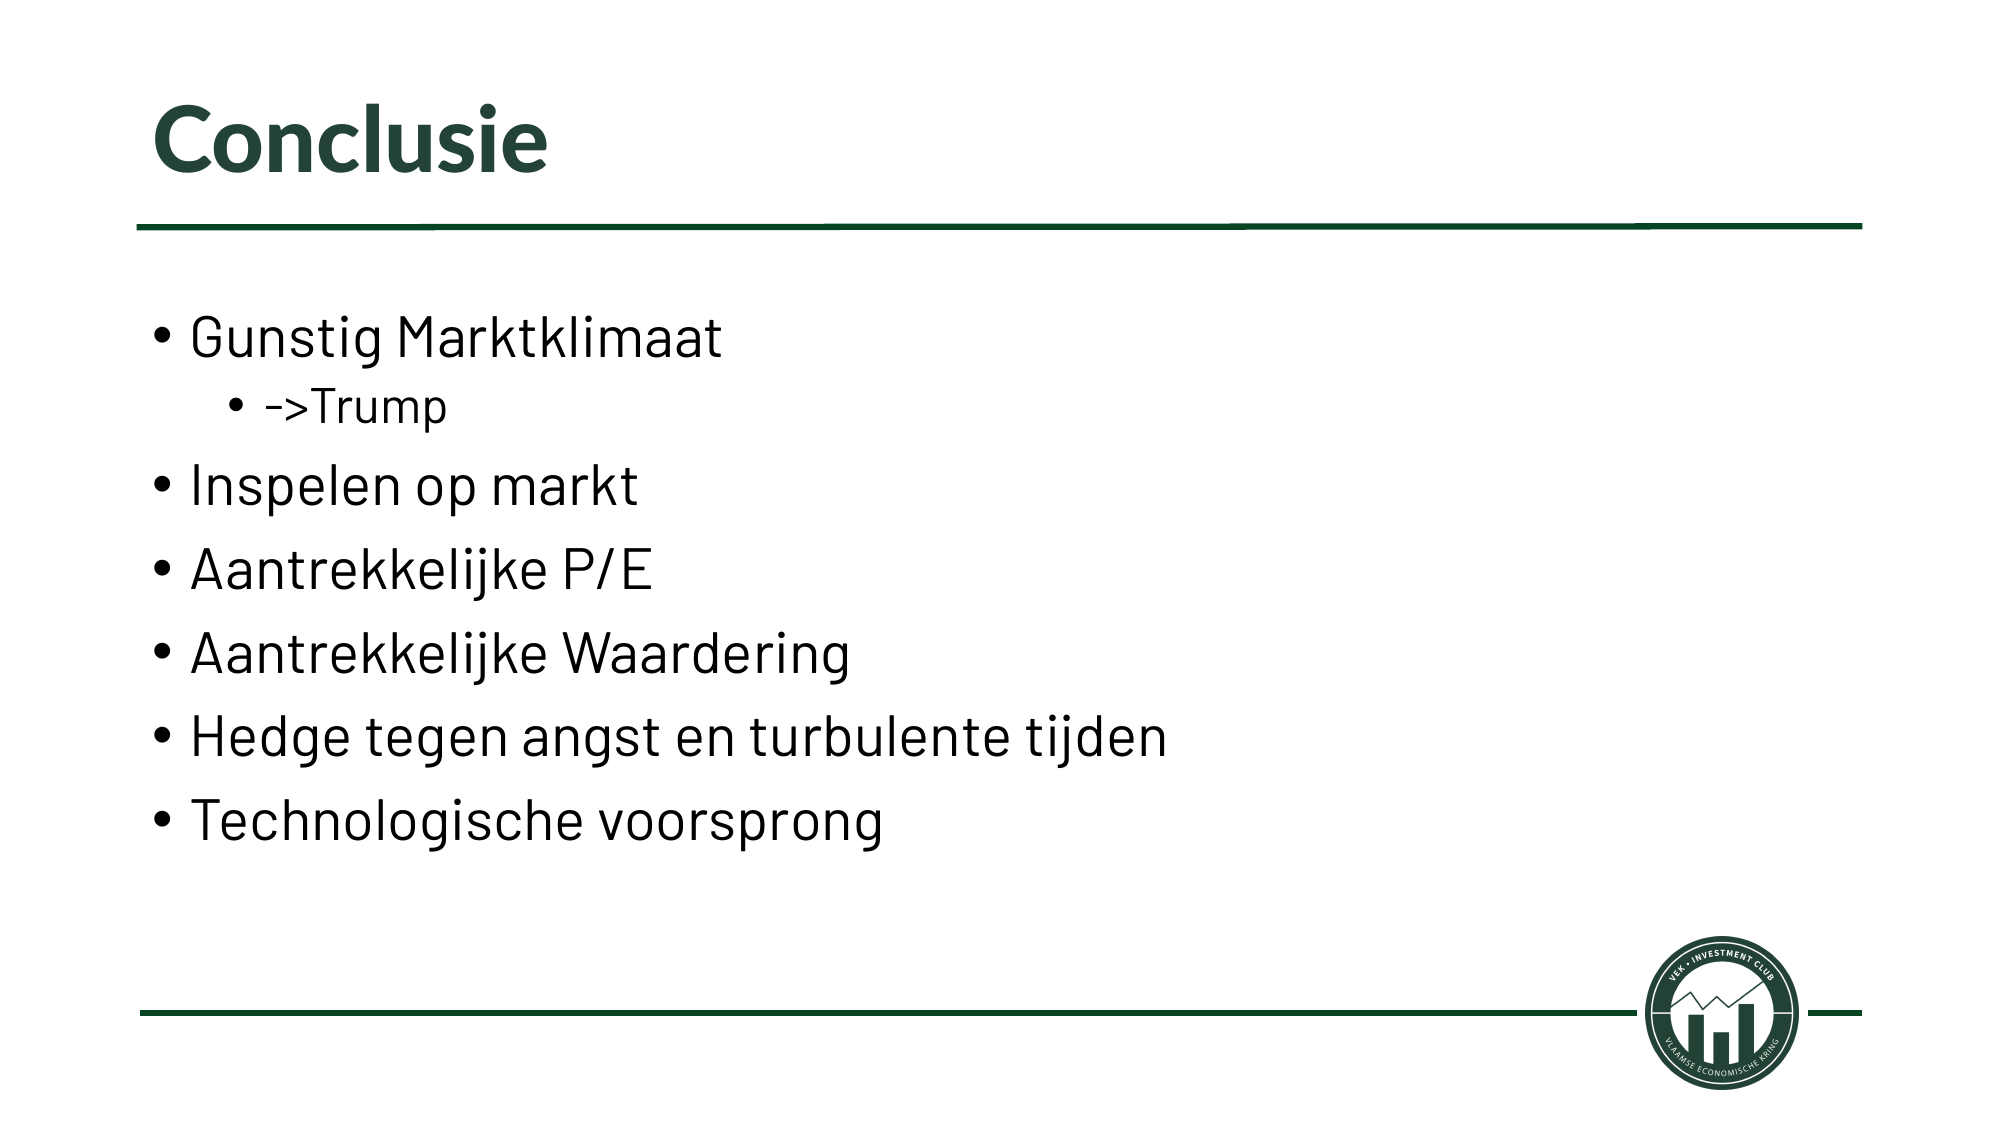

# Conclusie
Gunstig Marktklimaat
->Trump
Inspelen op markt
Aantrekkelijke P/E
Aantrekkelijke Waardering
Hedge tegen angst en turbulente tijden
Technologische voorsprong